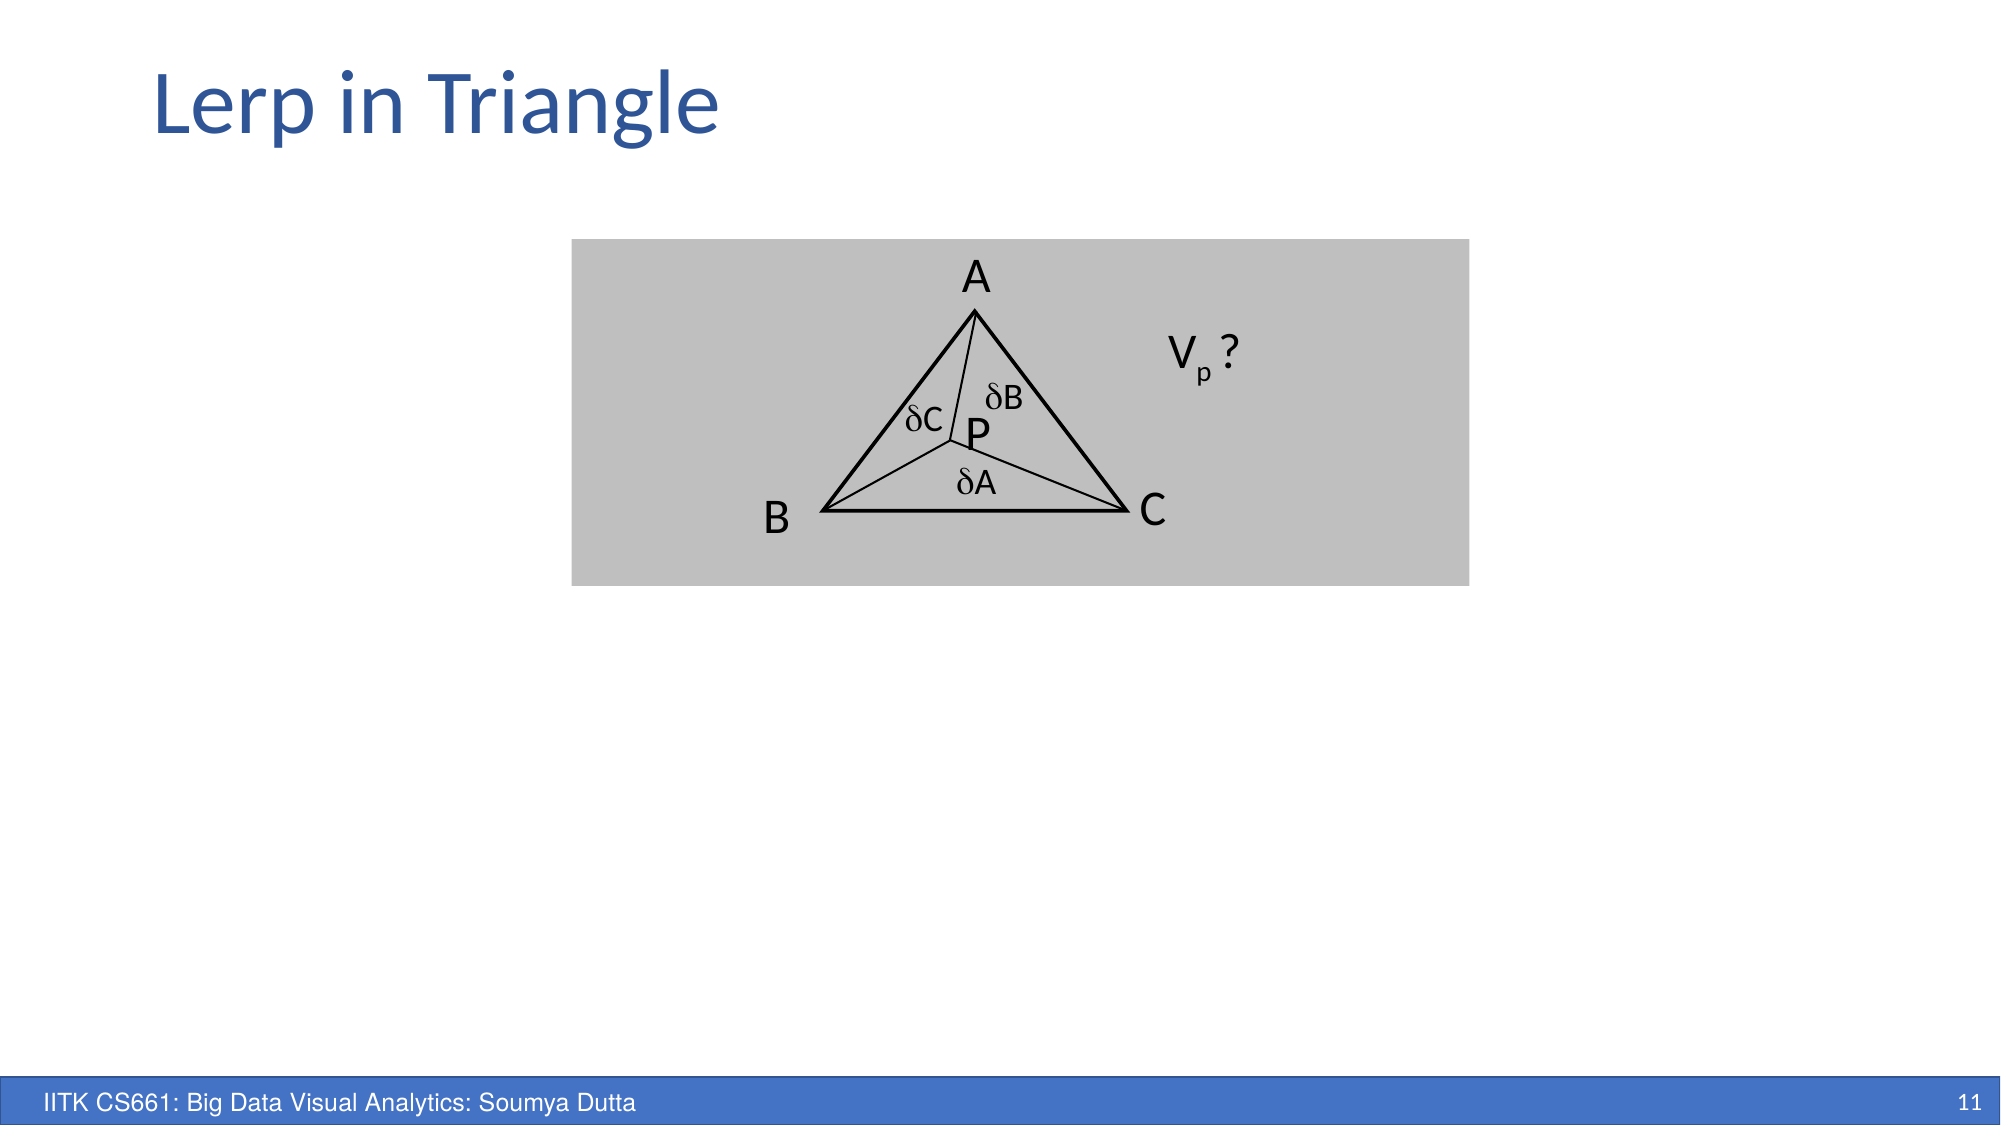

# Lerp in Triangle
A

Vp ?
δB
δC
P
δA
C
B